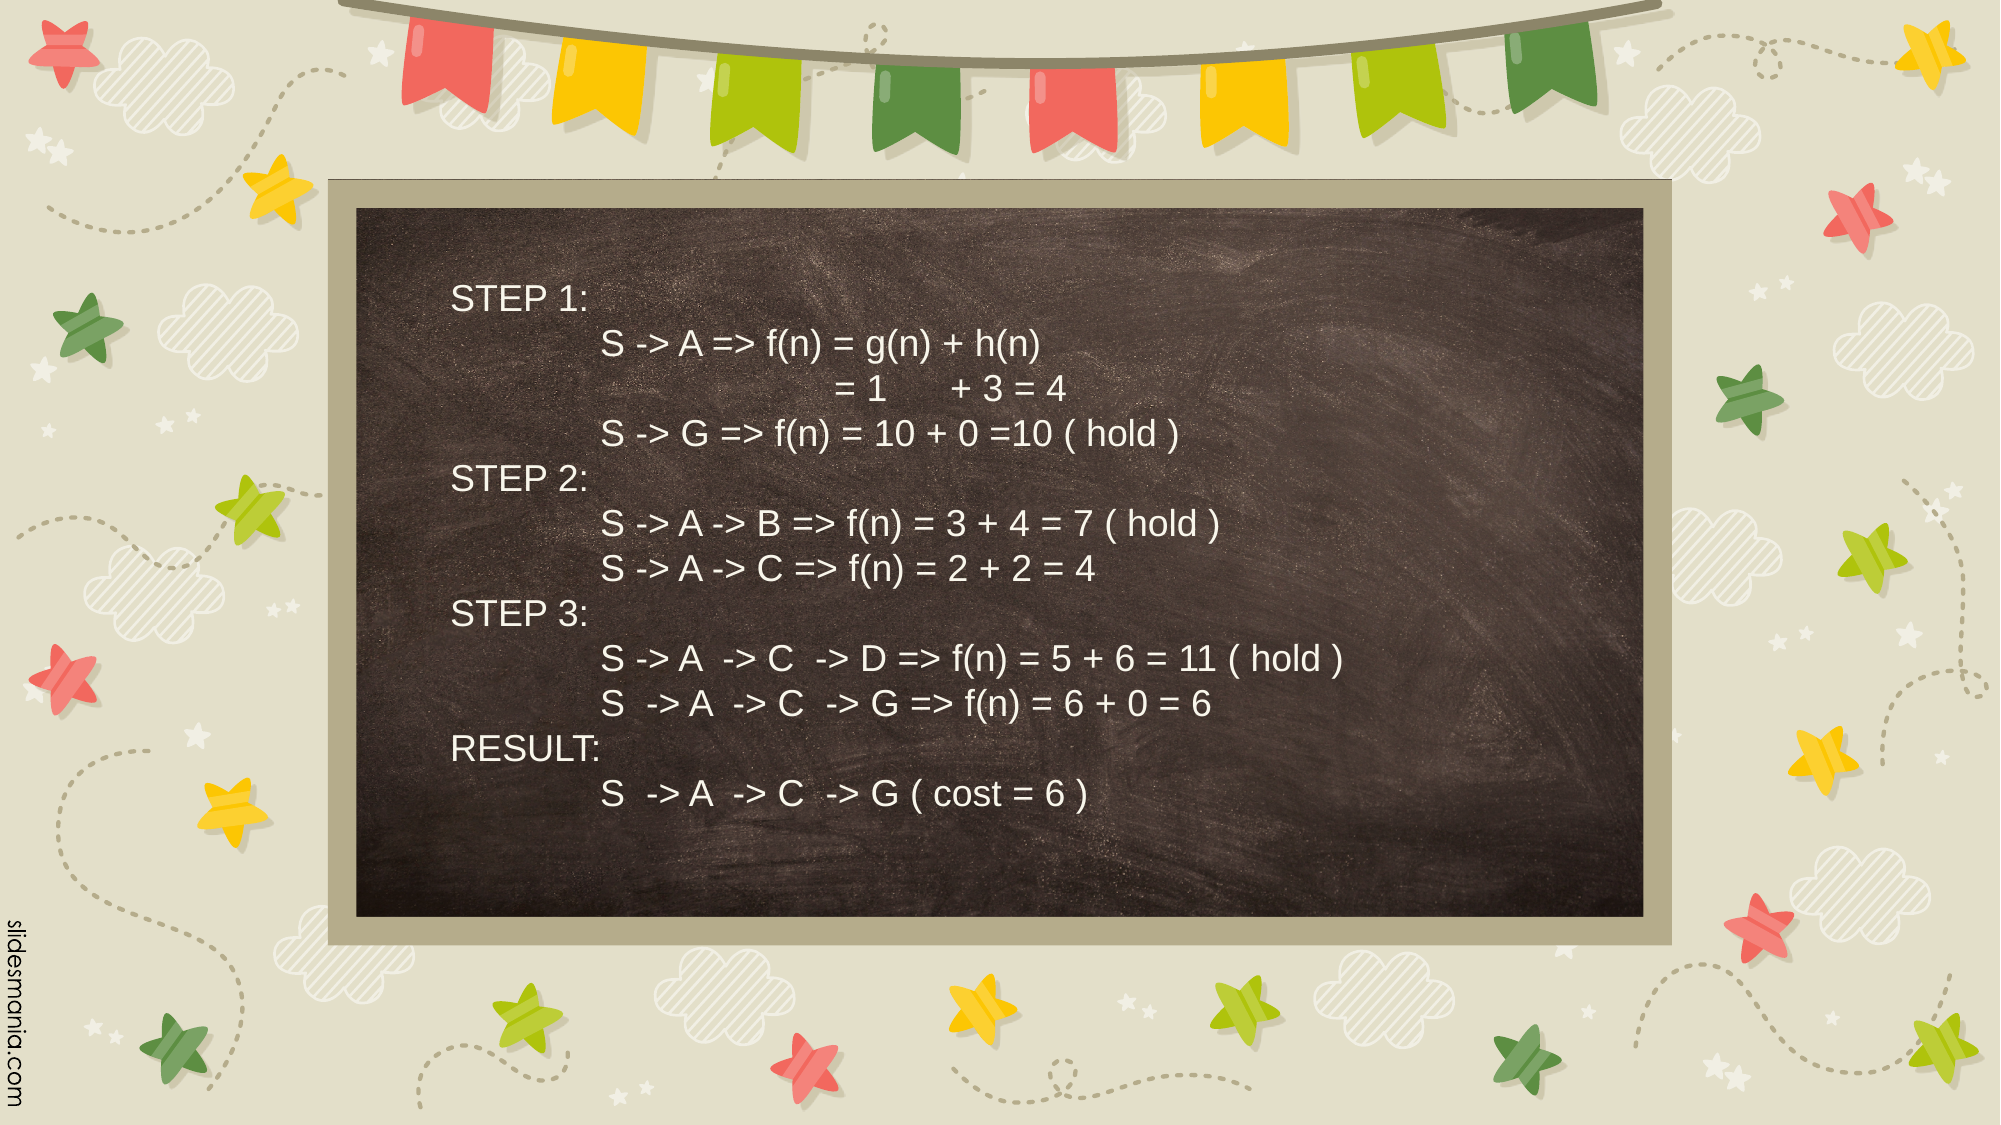

STEP 1:
	S -> A => f(n) = g(n) + h(n)
		        = 1      + 3 = 4
	S -> G => f(n) = 10 + 0 =10 ( hold )
STEP 2:
	S -> A -> B => f(n) = 3 + 4 = 7 ( hold )
	S -> A -> C => f(n) = 2 + 2 = 4
STEP 3:
	S -> A  -> C  -> D => f(n) = 5 + 6 = 11 ( hold )
	S  -> A  -> C  -> G => f(n) = 6 + 0 = 6
RESULT:
	S  -> A  -> C  -> G ( cost = 6 )